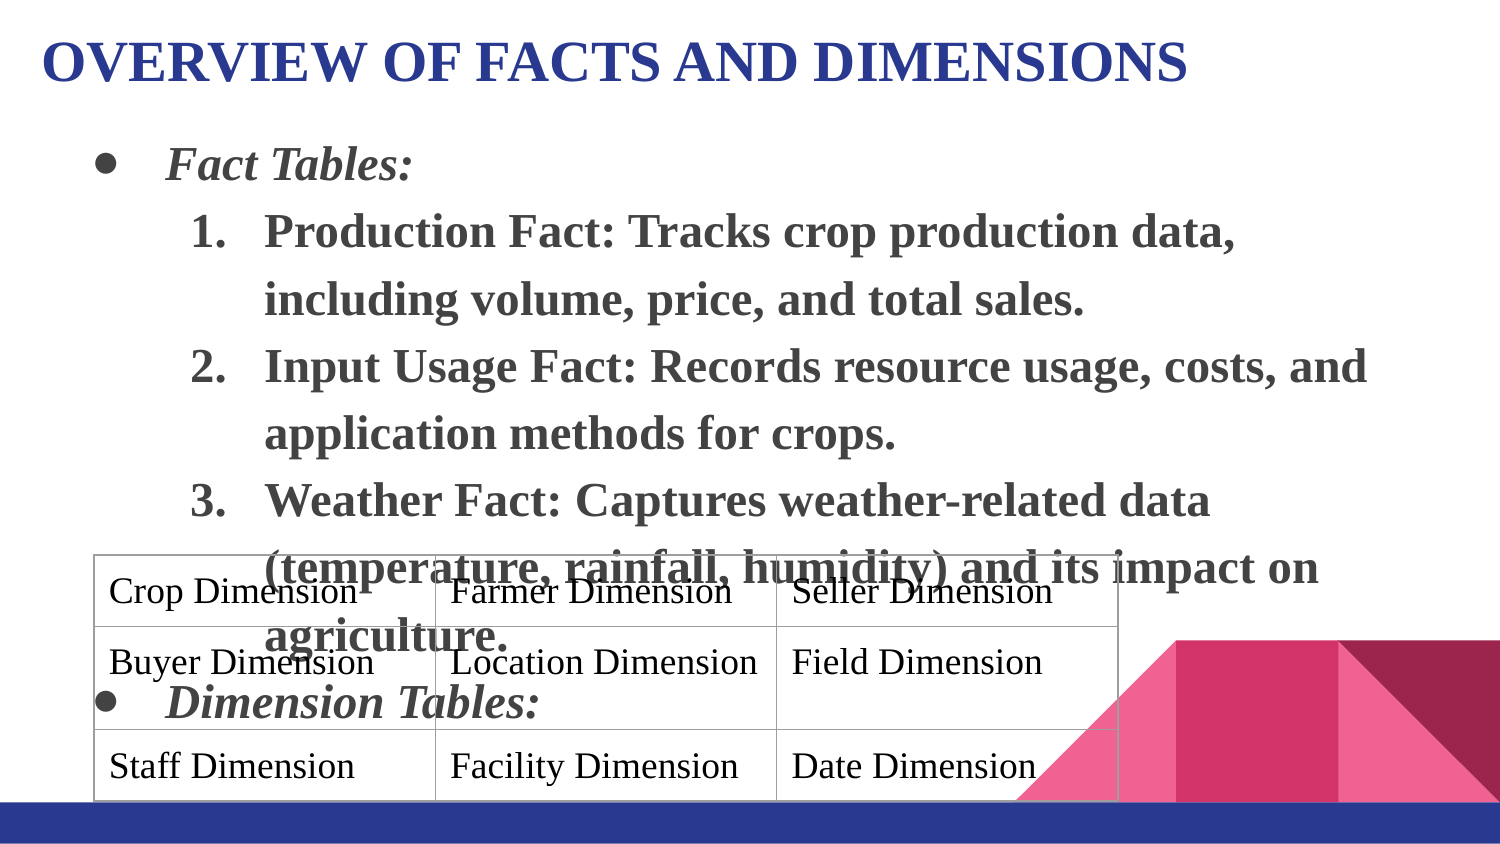

# OVERVIEW OF FACTS AND DIMENSIONS
Fact Tables:
Production Fact: Tracks crop production data, including volume, price, and total sales.
Input Usage Fact: Records resource usage, costs, and application methods for crops.
Weather Fact: Captures weather-related data (temperature, rainfall, humidity) and its impact on agriculture.
Dimension Tables:

| Crop Dimension | Farmer Dimension | Seller Dimension |
| --- | --- | --- |
| Buyer Dimension | Location Dimension | Field Dimension |
| Staff Dimension | Facility Dimension | Date Dimension |